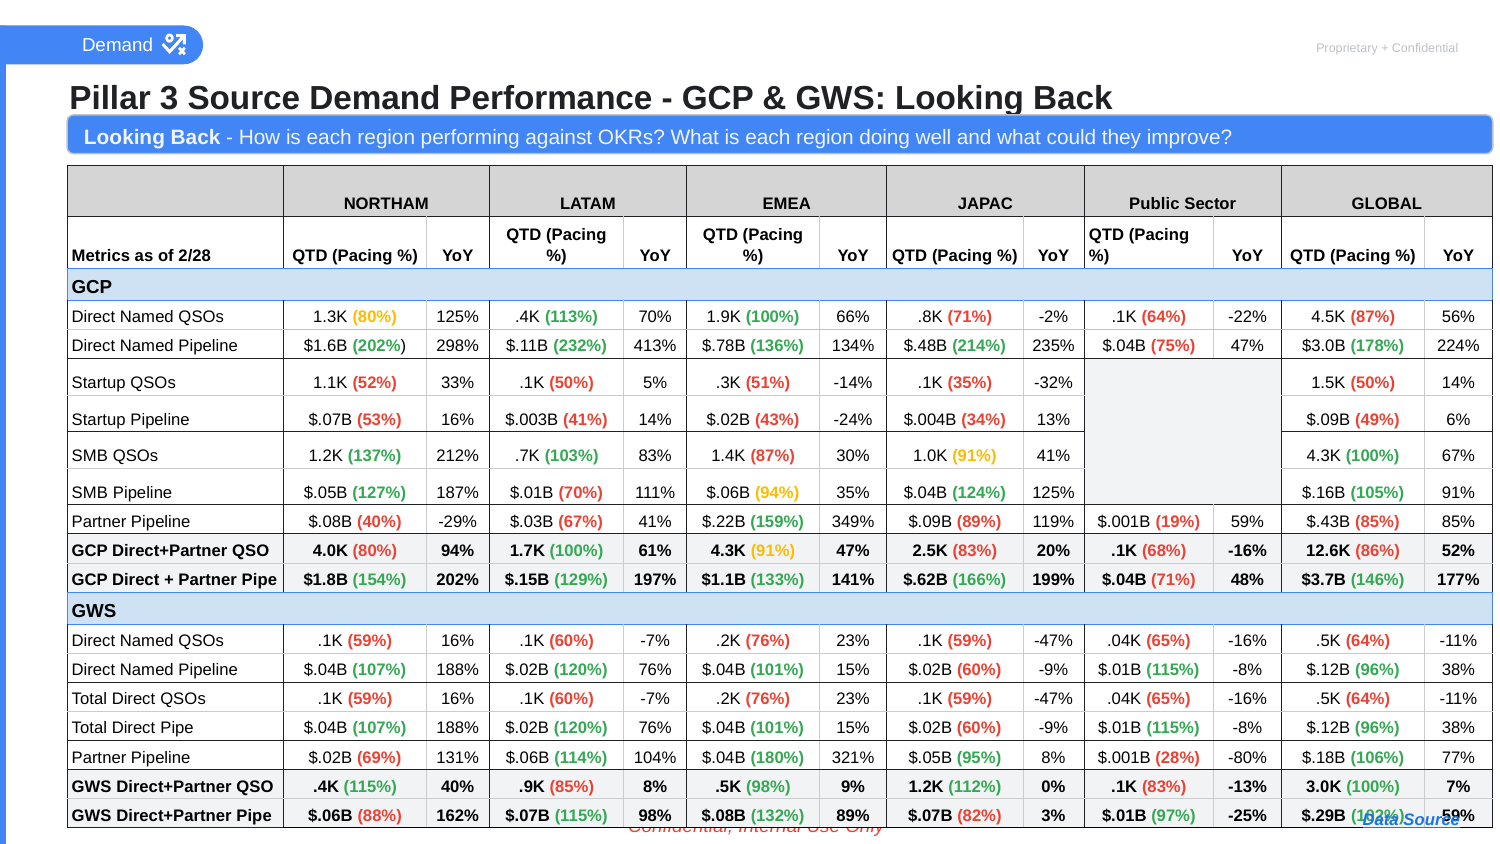

Demand

Pillar 3 Source Demand Performance - GCP & GWS: Looking Back
Looking Back - How is each region performing against OKRs? What is each region doing well and what could they improve?
|  | NORTHAM |  | LATAM |  | EMEA |  | JAPAC |  | Public Sector |  | GLOBAL |  |
| --- | --- | --- | --- | --- | --- | --- | --- | --- | --- | --- | --- | --- |
| Metrics as of 2/28 | QTD (Pacing %) | YoY | QTD (Pacing %) | YoY | QTD (Pacing %) | YoY | QTD (Pacing %) | YoY | QTD (Pacing%) | YoY | QTD (Pacing %) | YoY |
| GCP |  |  |  |  |  |  |  |  |  |  |  |  |
| Direct Named QSOs | 1.3K (80%) | 125% | .4K (113%) | 70% | 1.9K (100%) | 66% | .8K (71%) | -2% | .1K (64%) | -22% | 4.5K (87%) | 56% |
| Direct Named Pipeline | $1.6B (202%) | 298% | $.11B (232%) | 413% | $.78B (136%) | 134% | $.48B (214%) | 235% | $.04B (75%) | 47% | $3.0B (178%) | 224% |
| Startup QSOs | 1.1K (52%) | 33% | .1K (50%) | 5% | .3K (51%) | -14% | .1K (35%) | -32% |  |  | 1.5K (50%) | 14% |
| Startup Pipeline | $.07B (53%) | 16% | $.003B (41%) | 14% | $.02B (43%) | -24% | $.004B (34%) | 13% |  |  | $.09B (49%) | 6% |
| SMB QSOs | 1.2K (137%) | 212% | .7K (103%) | 83% | 1.4K (87%) | 30% | 1.0K (91%) | 41% |  |  | 4.3K (100%) | 67% |
| SMB Pipeline | $.05B (127%) | 187% | $.01B (70%) | 111% | $.06B (94%) | 35% | $.04B (124%) | 125% |  |  | $.16B (105%) | 91% |
| Partner Pipeline | $.08B (40%) | -29% | $.03B (67%) | 41% | $.22B (159%) | 349% | $.09B (89%) | 119% | $.001B (19%) | 59% | $.43B (85%) | 85% |
| GCP Direct+Partner QSO | 4.0K (80%) | 94% | 1.7K (100%) | 61% | 4.3K (91%) | 47% | 2.5K (83%) | 20% | .1K (68%) | -16% | 12.6K (86%) | 52% |
| GCP Direct + Partner Pipe | $1.8B (154%) | 202% | $.15B (129%) | 197% | $1.1B (133%) | 141% | $.62B (166%) | 199% | $.04B (71%) | 48% | $3.7B (146%) | 177% |
| GWS |  |  |  |  |  |  |  |  |  |  |  |  |
| Direct Named QSOs | .1K (59%) | 16% | .1K (60%) | -7% | .2K (76%) | 23% | .1K (59%) | -47% | .04K (65%) | -16% | .5K (64%) | -11% |
| Direct Named Pipeline | $.04B (107%) | 188% | $.02B (120%) | 76% | $.04B (101%) | 15% | $.02B (60%) | -9% | $.01B (115%) | -8% | $.12B (96%) | 38% |
| Total Direct QSOs | .1K (59%) | 16% | .1K (60%) | -7% | .2K (76%) | 23% | .1K (59%) | -47% | .04K (65%) | -16% | .5K (64%) | -11% |
| Total Direct Pipe | $.04B (107%) | 188% | $.02B (120%) | 76% | $.04B (101%) | 15% | $.02B (60%) | -9% | $.01B (115%) | -8% | $.12B (96%) | 38% |
| Partner Pipeline | $.02B (69%) | 131% | $.06B (114%) | 104% | $.04B (180%) | 321% | $.05B (95%) | 8% | $.001B (28%) | -80% | $.18B (106%) | 77% |
| GWS Direct+Partner QSO | .4K (115%) | 40% | .9K (85%) | 8% | .5K (98%) | 9% | 1.2K (112%) | 0% | .1K (83%) | -13% | 3.0K (100%) | 7% |
| GWS Direct+Partner Pipe | $.06B (88%) | 162% | $.07B (115%) | 98% | $.08B (132%) | 89% | $.07B (82%) | 3% | $.01B (97%) | -25% | $.29B (102%) | 59% |
Data Source
Confidential, Internal Use Only